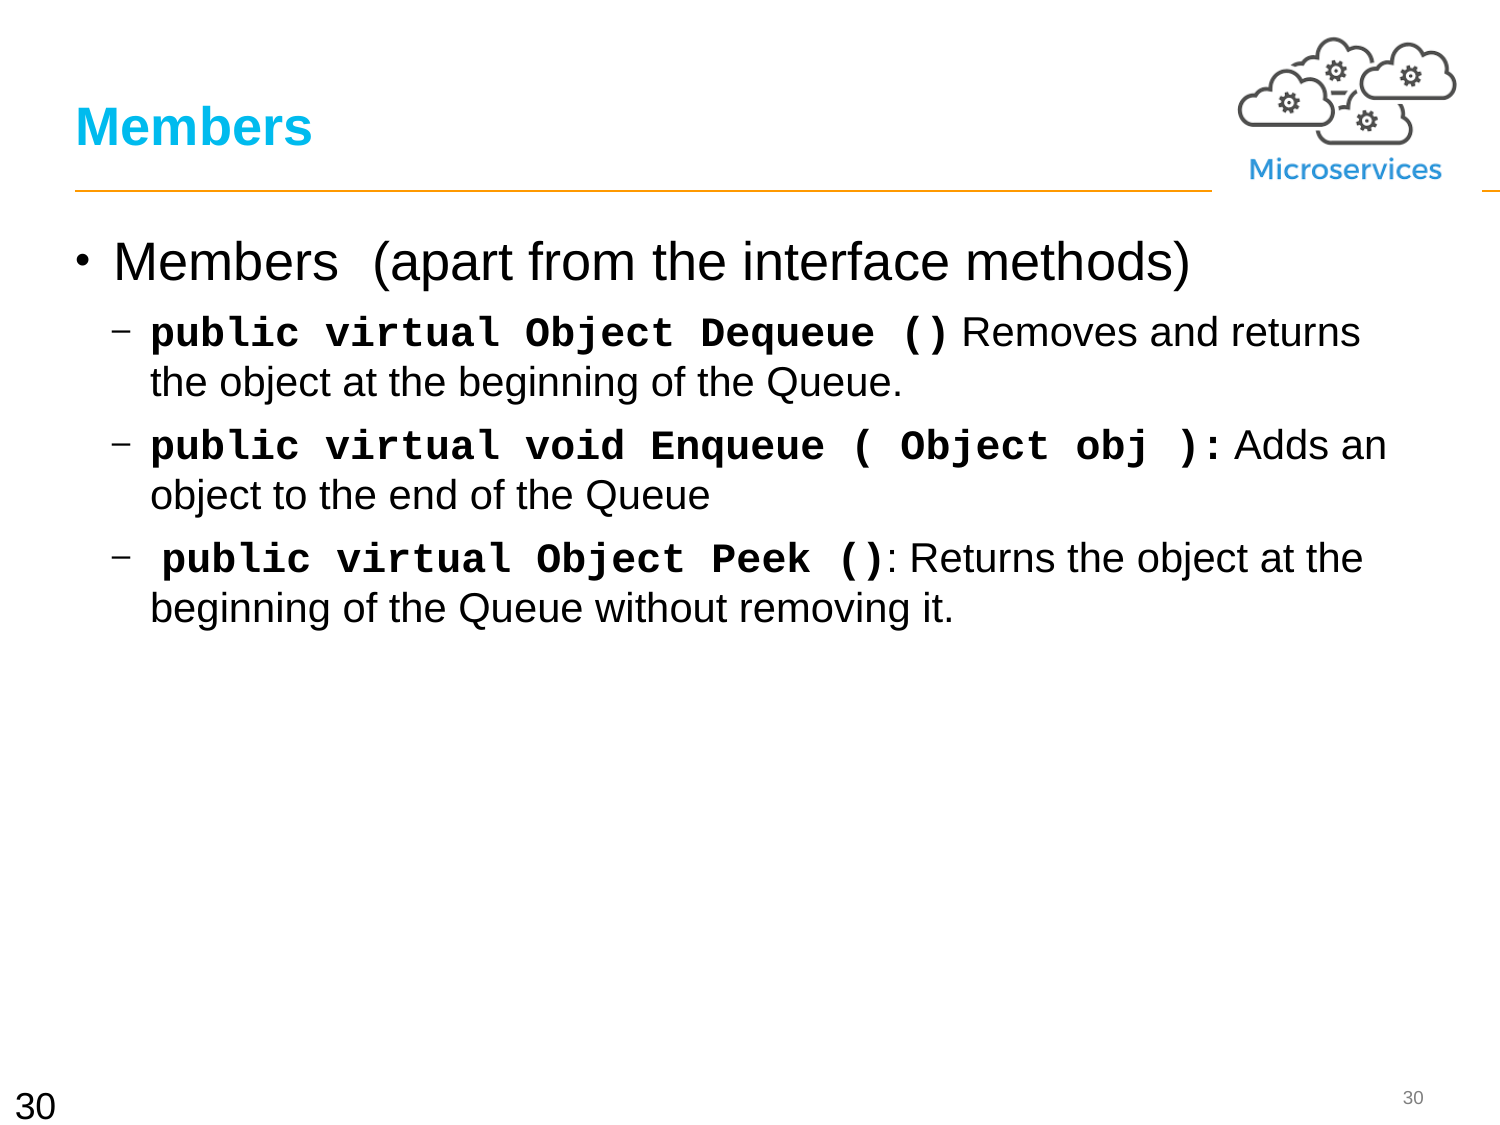

# Members
Members (apart from the interface methods)
public virtual Object Dequeue () Removes and returns the object at the beginning of the Queue.
public virtual void Enqueue ( Object obj ): Adds an object to the end of the Queue
 public virtual Object Peek (): Returns the object at the beginning of the Queue without removing it.

30